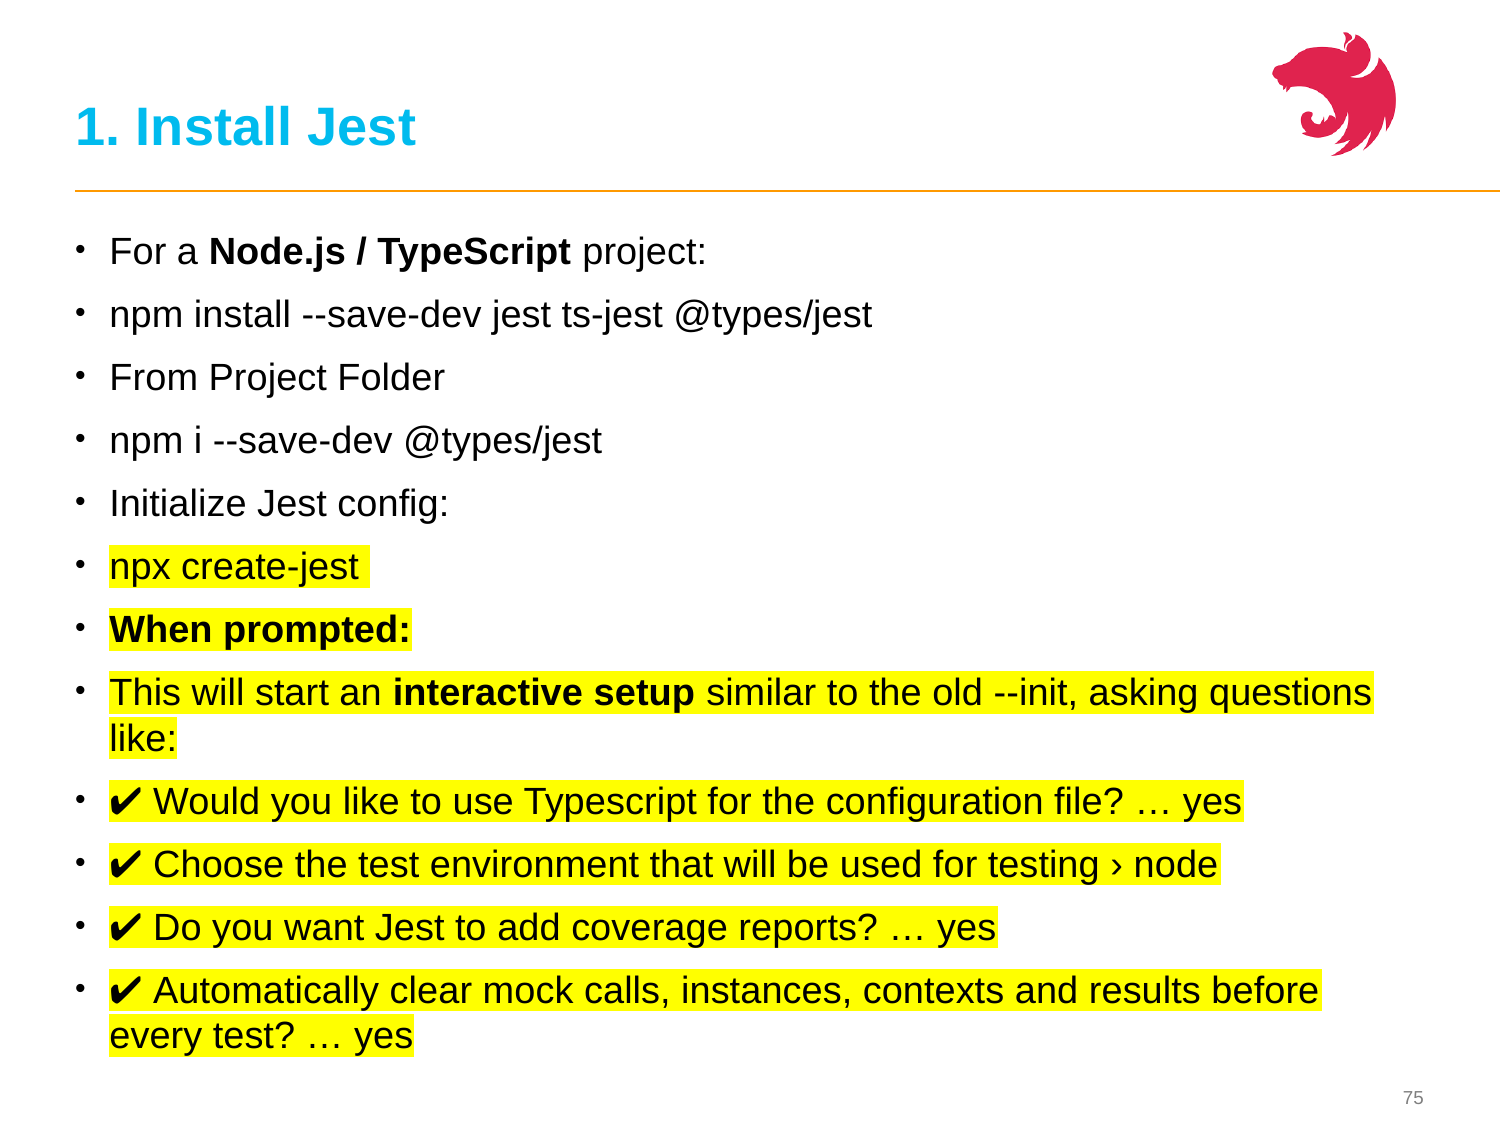

# 1. Install Jest
For a Node.js / TypeScript project:
npm install --save-dev jest ts-jest @types/jest
From Project Folder
npm i --save-dev @types/jest
Initialize Jest config:
npx create-jest
When prompted:
This will start an interactive setup similar to the old --init, asking questions like:
✔ Would you like to use Typescript for the configuration file? … yes
✔ Choose the test environment that will be used for testing › node
✔ Do you want Jest to add coverage reports? … yes
✔ Automatically clear mock calls, instances, contexts and results before every test? … yes